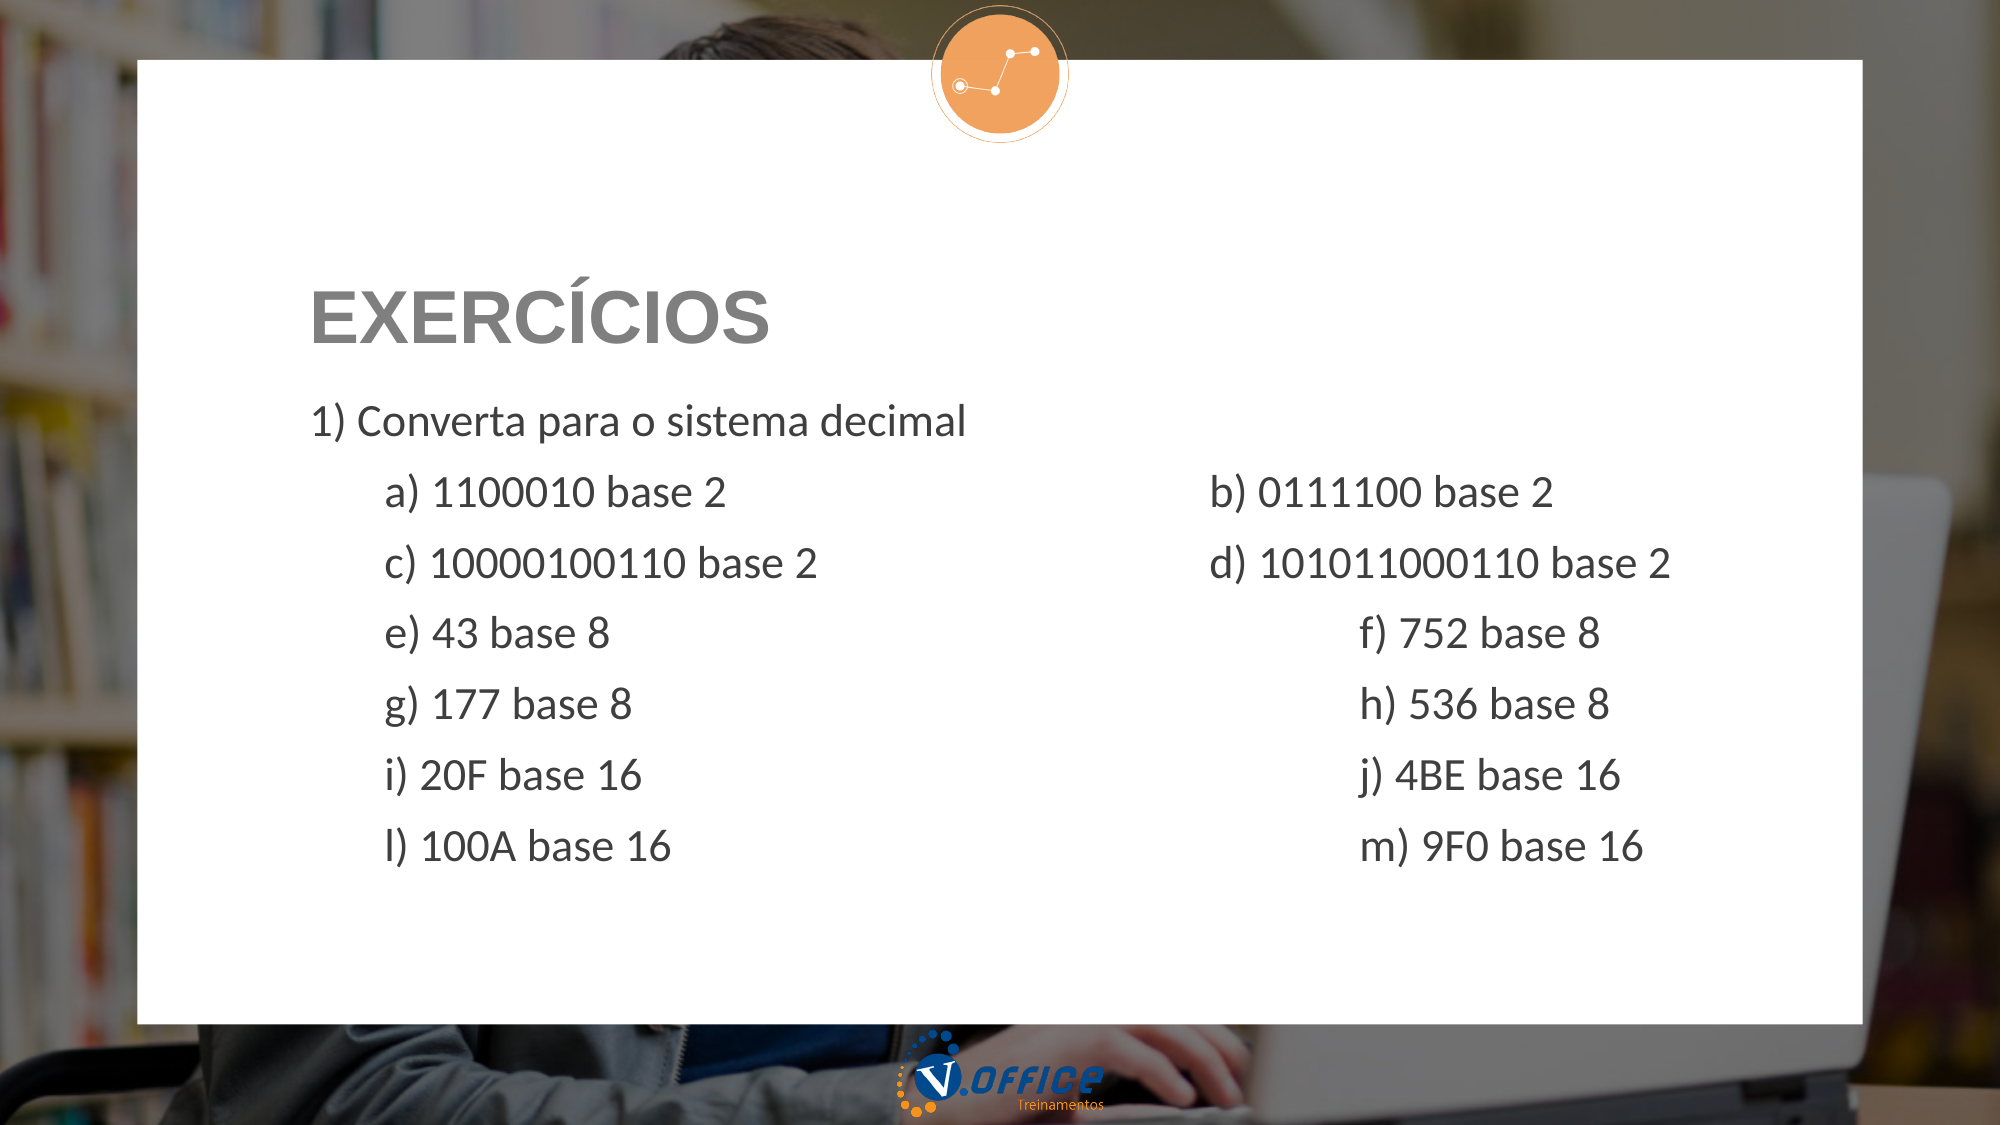

# EXERCÍCIOS
1) Converta para o sistema decimal
a) 1100010 base 2				b) 0111100 base 2
c) 10000100110 base 2			d) 101011000110 base 2
e) 43 base 8					f) 752 base 8
g) 177 base 8					h) 536 base 8
i) 20F base 16					j) 4BE base 16
l) 100A base 16					m) 9F0 base 16